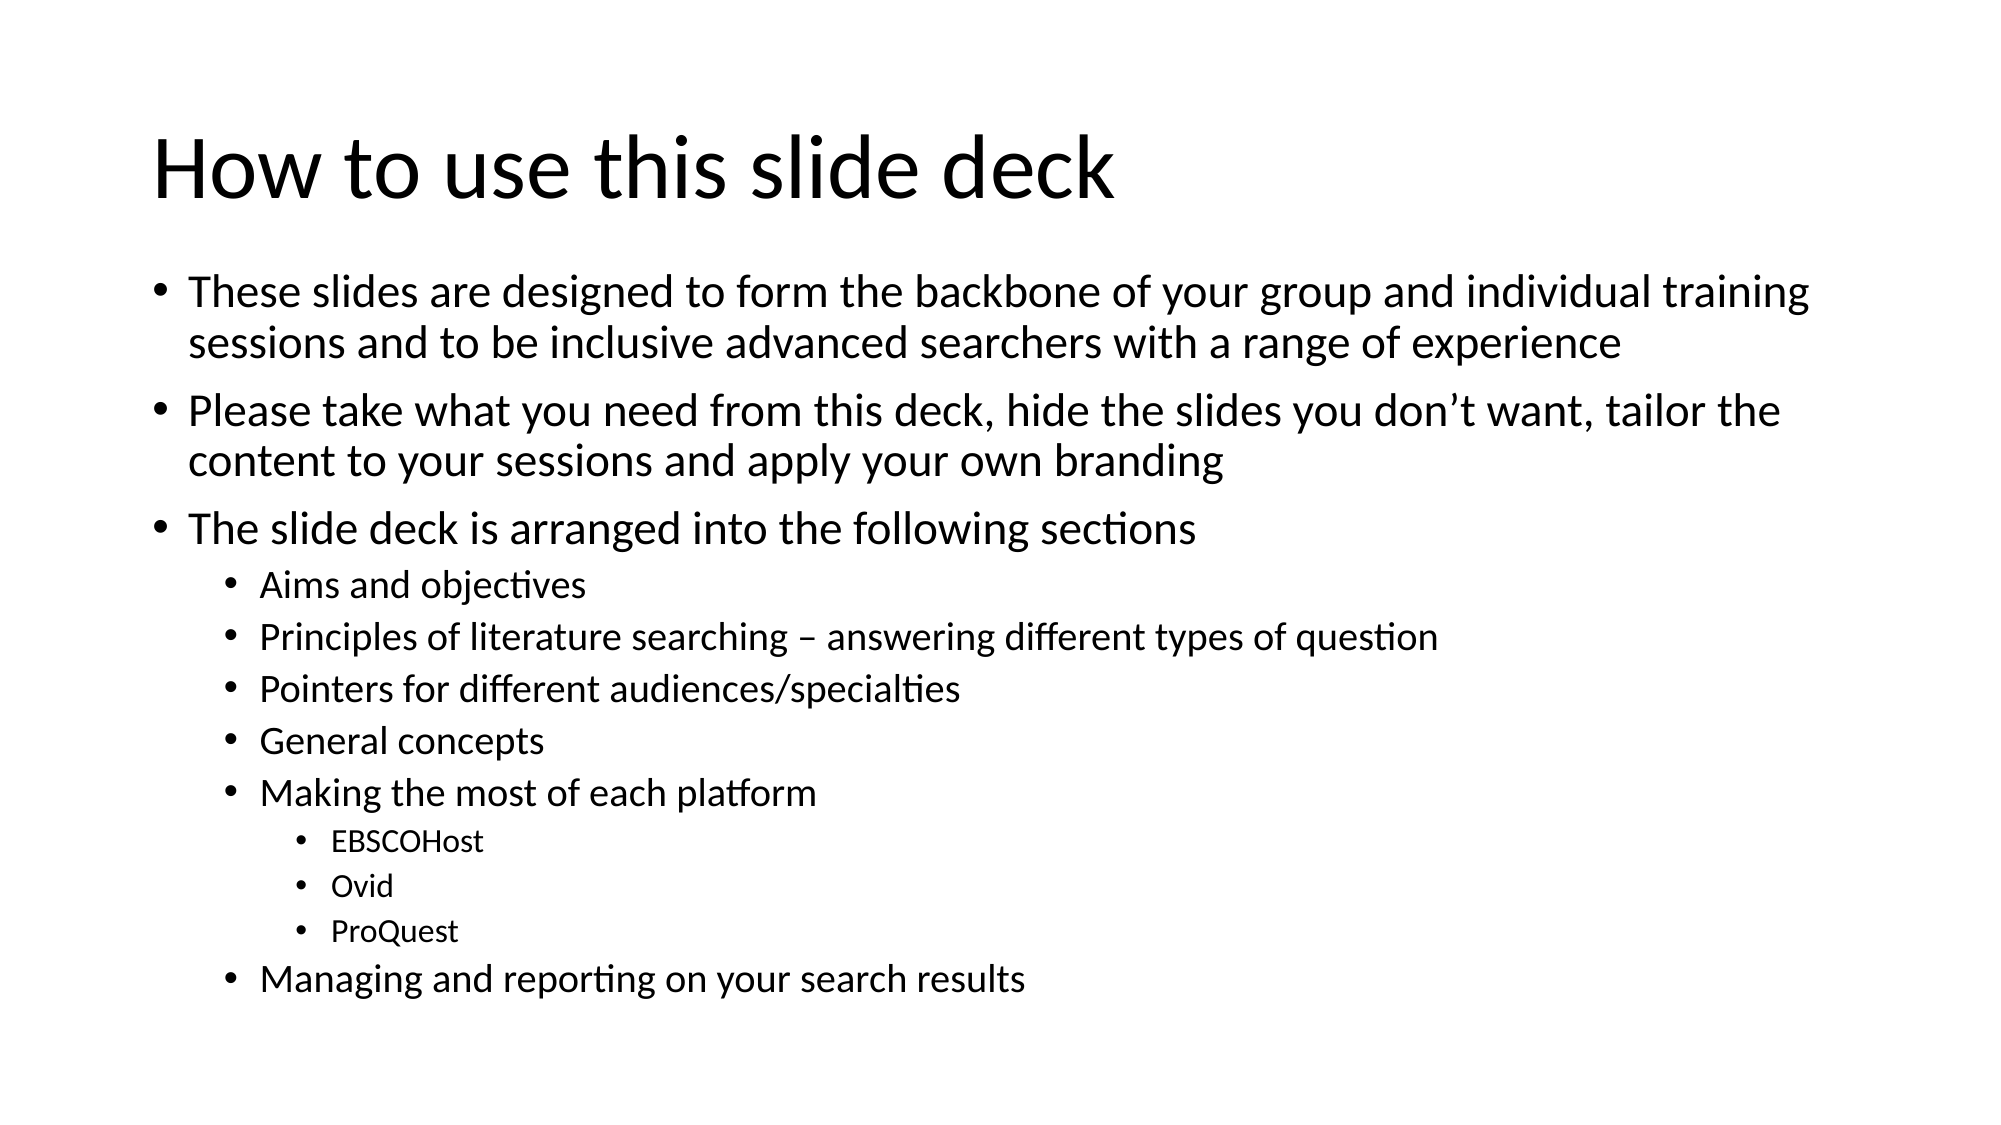

# How to use this slide deck
These slides are designed to form the backbone of your group and individual training sessions and to be inclusive advanced searchers with a range of experience
Please take what you need from this deck, hide the slides you don’t want, tailor the content to your sessions and apply your own branding
The slide deck is arranged into the following sections
Aims and objectives
Principles of literature searching – answering different types of question
Pointers for different audiences/specialties
General concepts
Making the most of each platform
EBSCOHost
Ovid
ProQuest
Managing and reporting on your search results